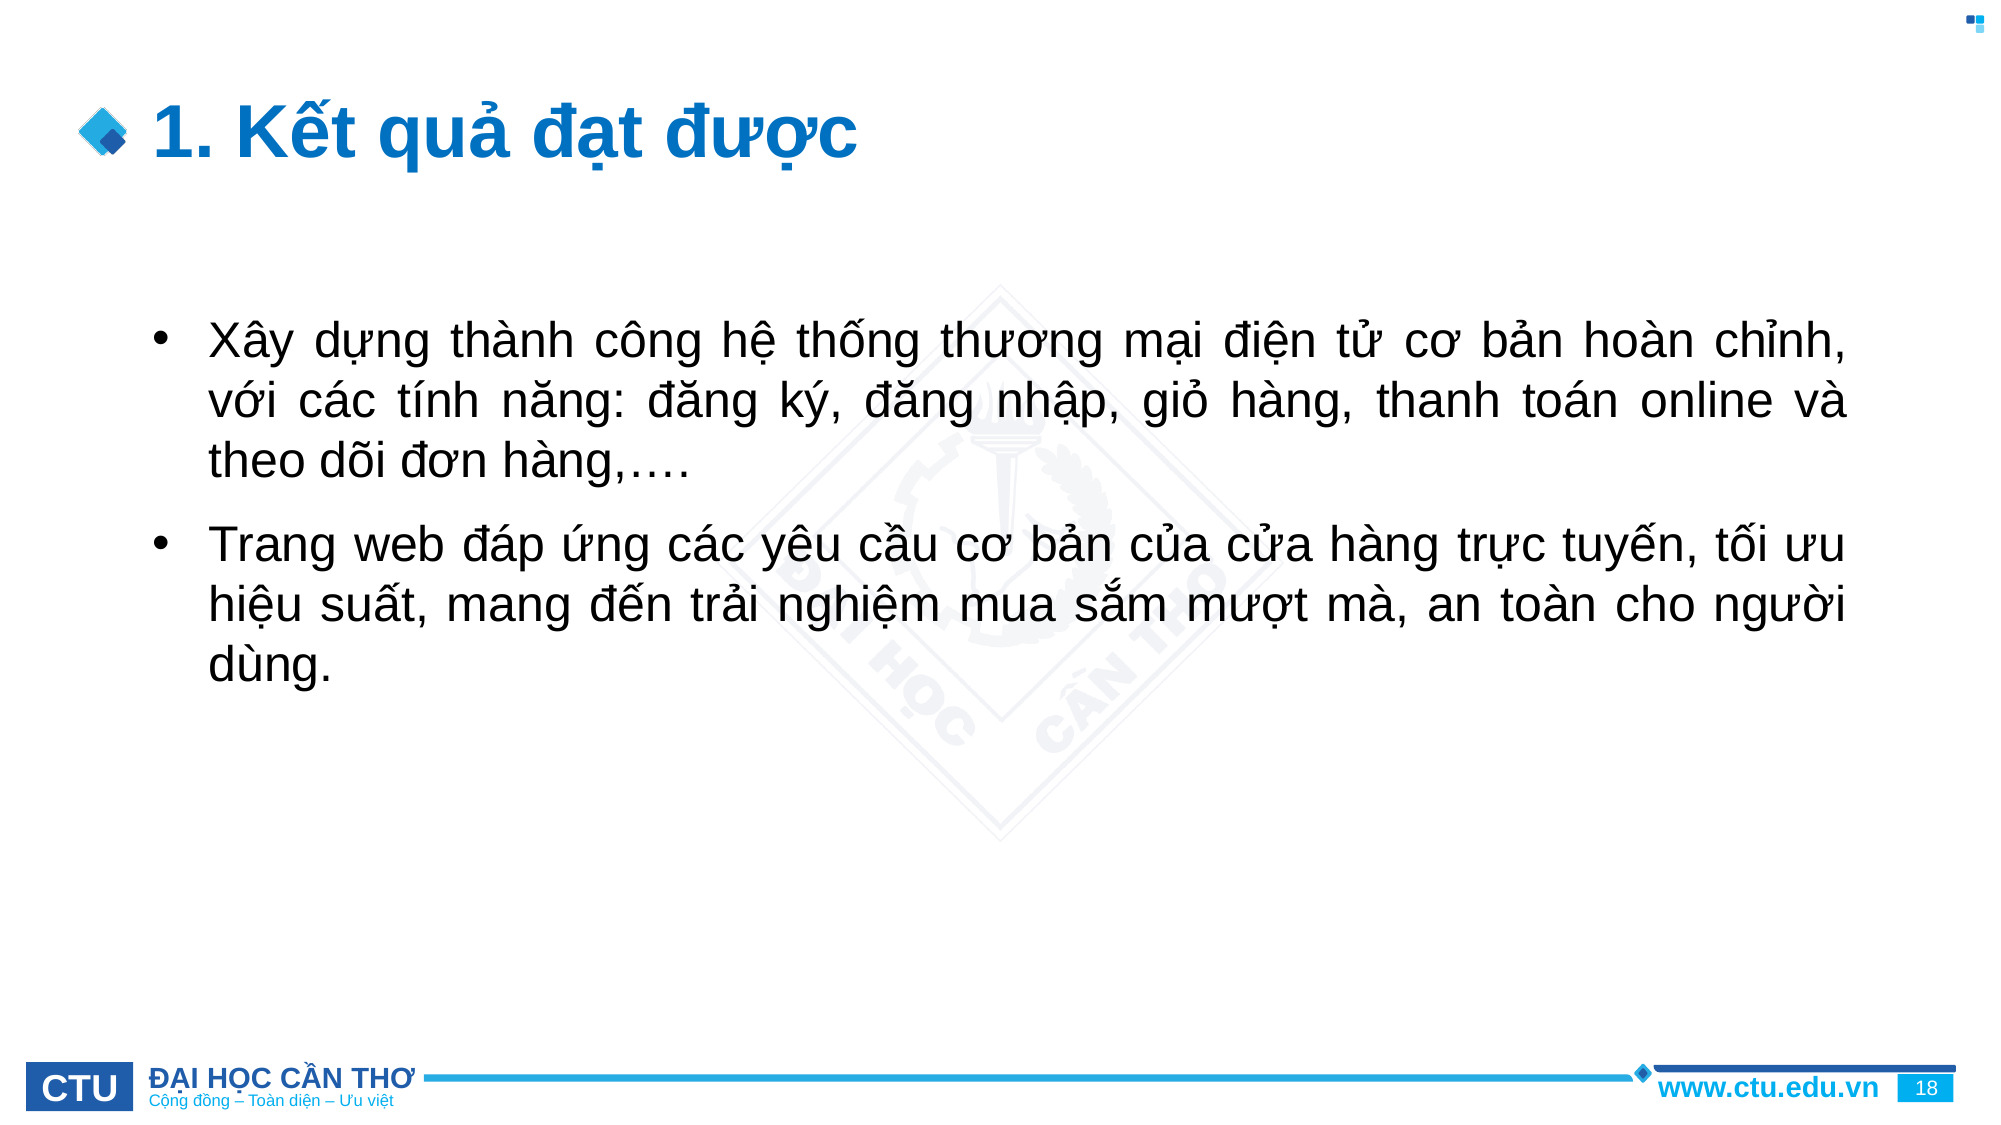

# 1. Kết quả đạt được
Xây dựng thành công hệ thống thương mại điện tử cơ bản hoàn chỉnh, với các tính năng: đăng ký, đăng nhập, giỏ hàng, thanh toán online và theo dõi đơn hàng,….
Trang web đáp ứng các yêu cầu cơ bản của cửa hàng trực tuyến, tối ưu hiệu suất, mang đến trải nghiệm mua sắm mượt mà, an toàn cho người dùng.